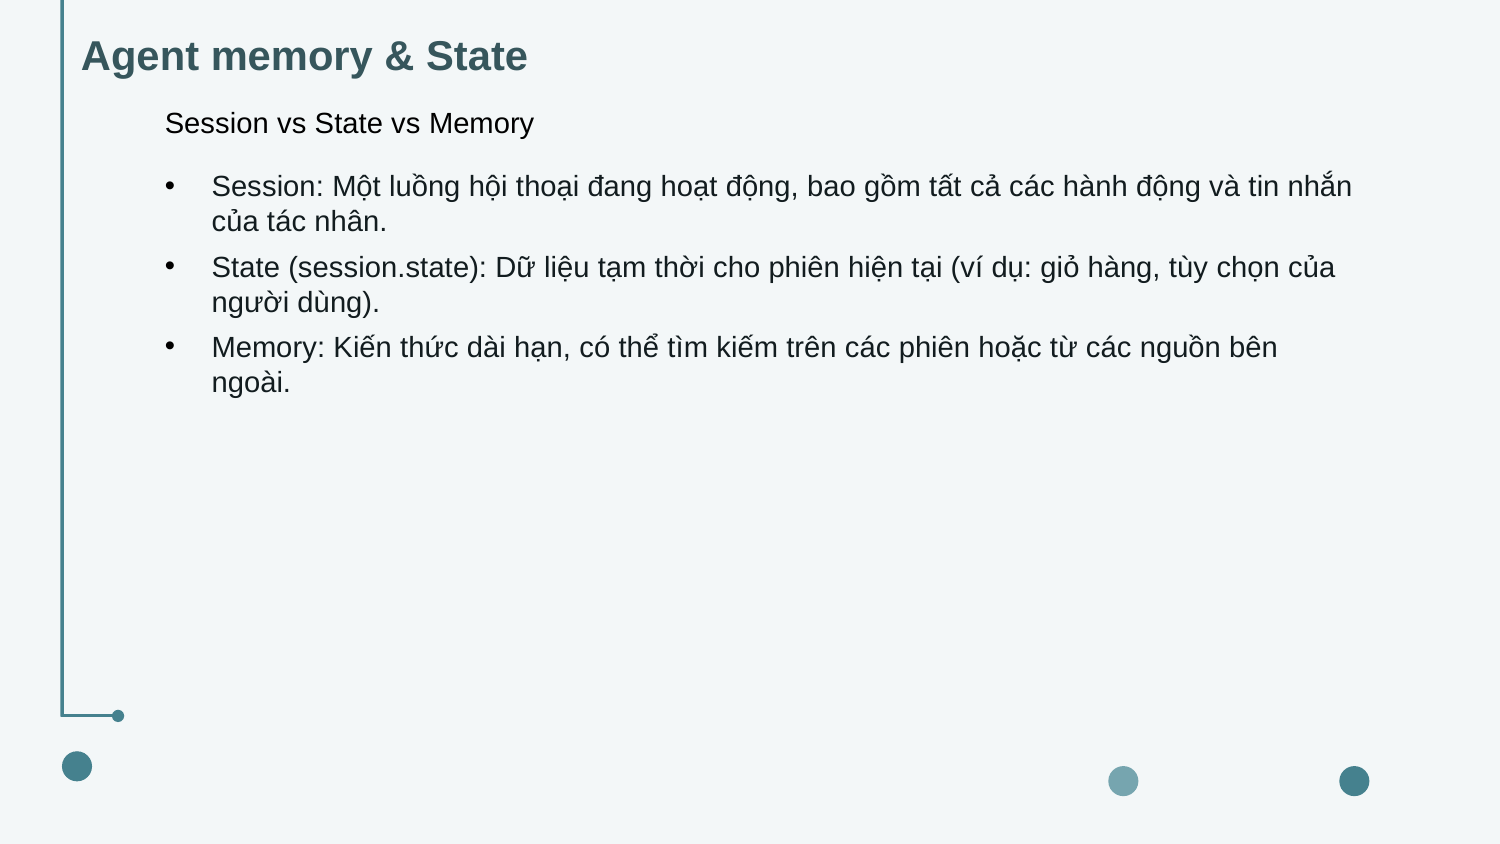

Agent memory & State
Session vs State vs Memory

Session: Một luồng hội thoại đang hoạt động, bao gồm tất cả các hành động và tin nhắn của tác nhân.
State (session.state): Dữ liệu tạm thời cho phiên hiện tại (ví dụ: giỏ hàng, tùy chọn của người dùng).
Memory: Kiến thức dài hạn, có thể tìm kiếm trên các phiên hoặc từ các nguồn bên ngoài.